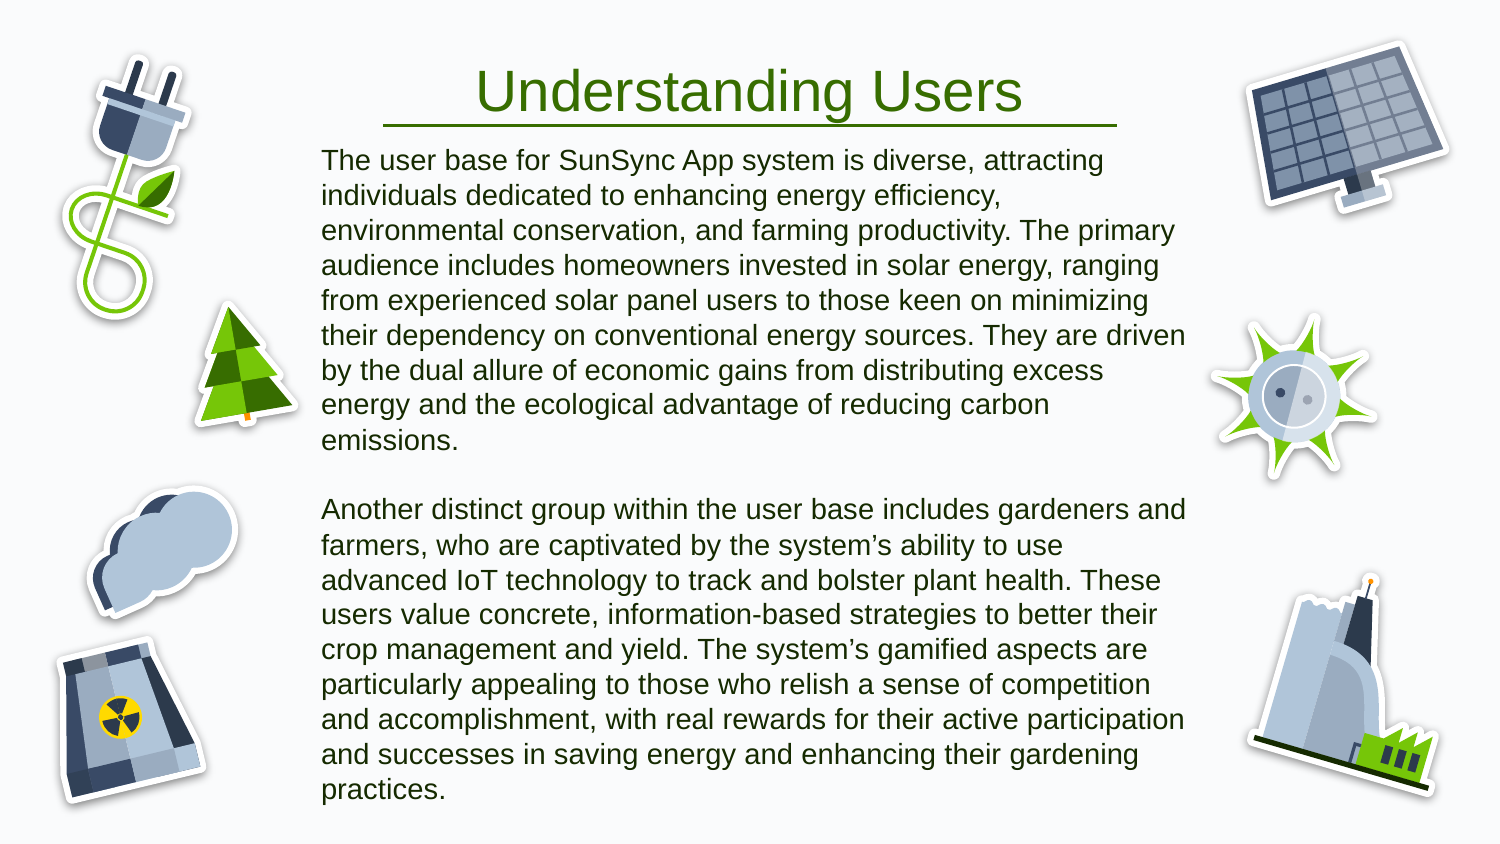

# Understanding Users

The user base for SunSync App system is diverse, attracting individuals dedicated to enhancing energy efficiency, environmental conservation, and farming productivity. The primary audience includes homeowners invested in solar energy, ranging from experienced solar panel users to those keen on minimizing their dependency on conventional energy sources. They are driven by the dual allure of economic gains from distributing excess energy and the ecological advantage of reducing carbon emissions.

Another distinct group within the user base includes gardeners and farmers, who are captivated by the system’s ability to use advanced IoT technology to track and bolster plant health. These users value concrete, information-based strategies to better their crop management and yield. The system’s gamified aspects are particularly appealing to those who relish a sense of competition and accomplishment, with real rewards for their active participation and successes in saving energy and enhancing their gardening practices.